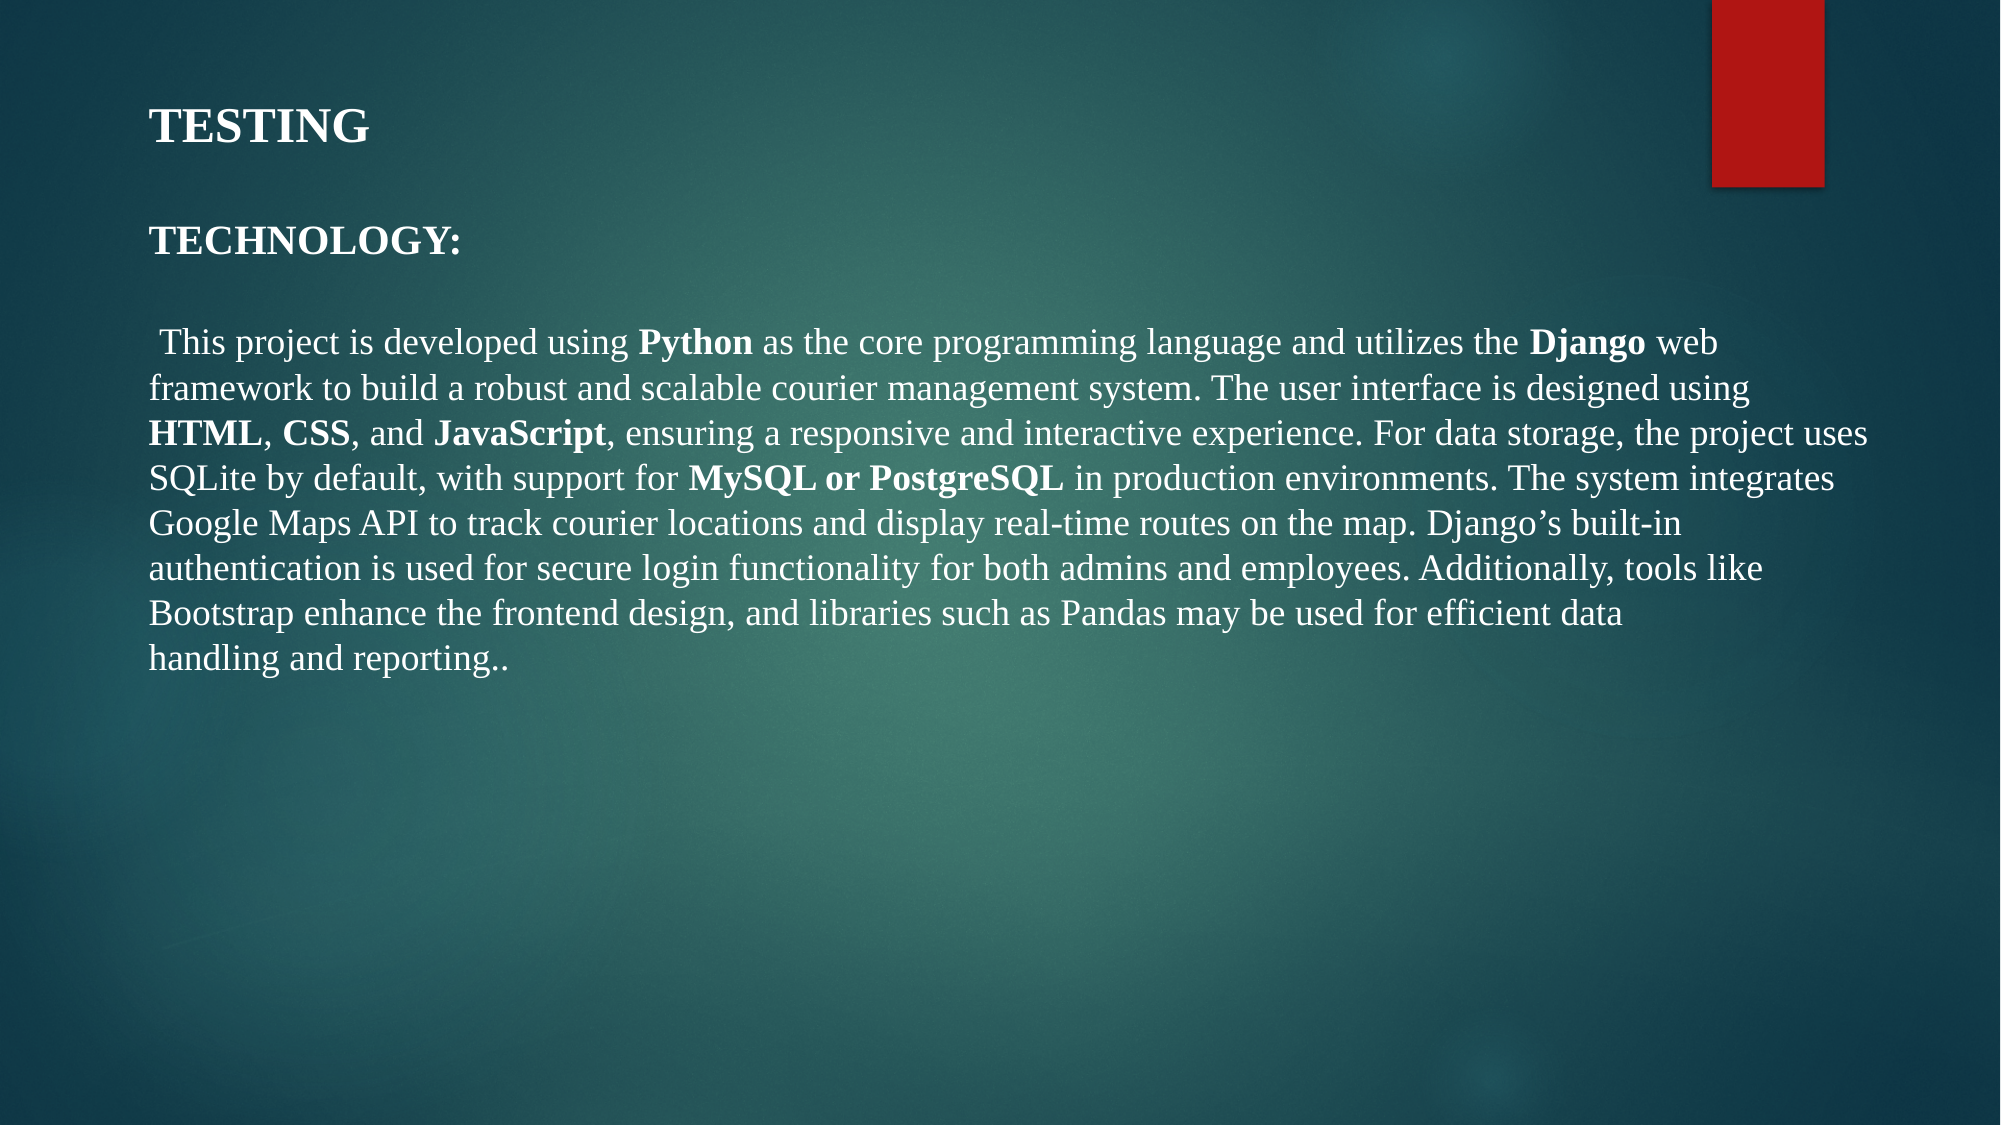

TESTING

TECHNOLOGY:

 This project is developed using Python as the core programming language and utilizes the Django web framework to build a robust and scalable courier management system. The user interface is designed using HTML, CSS, and JavaScript, ensuring a responsive and interactive experience. For data storage, the project uses SQLite by default, with support for MySQL or PostgreSQL in production environments. The system integrates Google Maps API to track courier locations and display real-time routes on the map. Django’s built-in authentication is used for secure login functionality for both admins and employees. Additionally, tools like Bootstrap enhance the frontend design, and libraries such as Pandas may be used for efficient data handling and reporting..